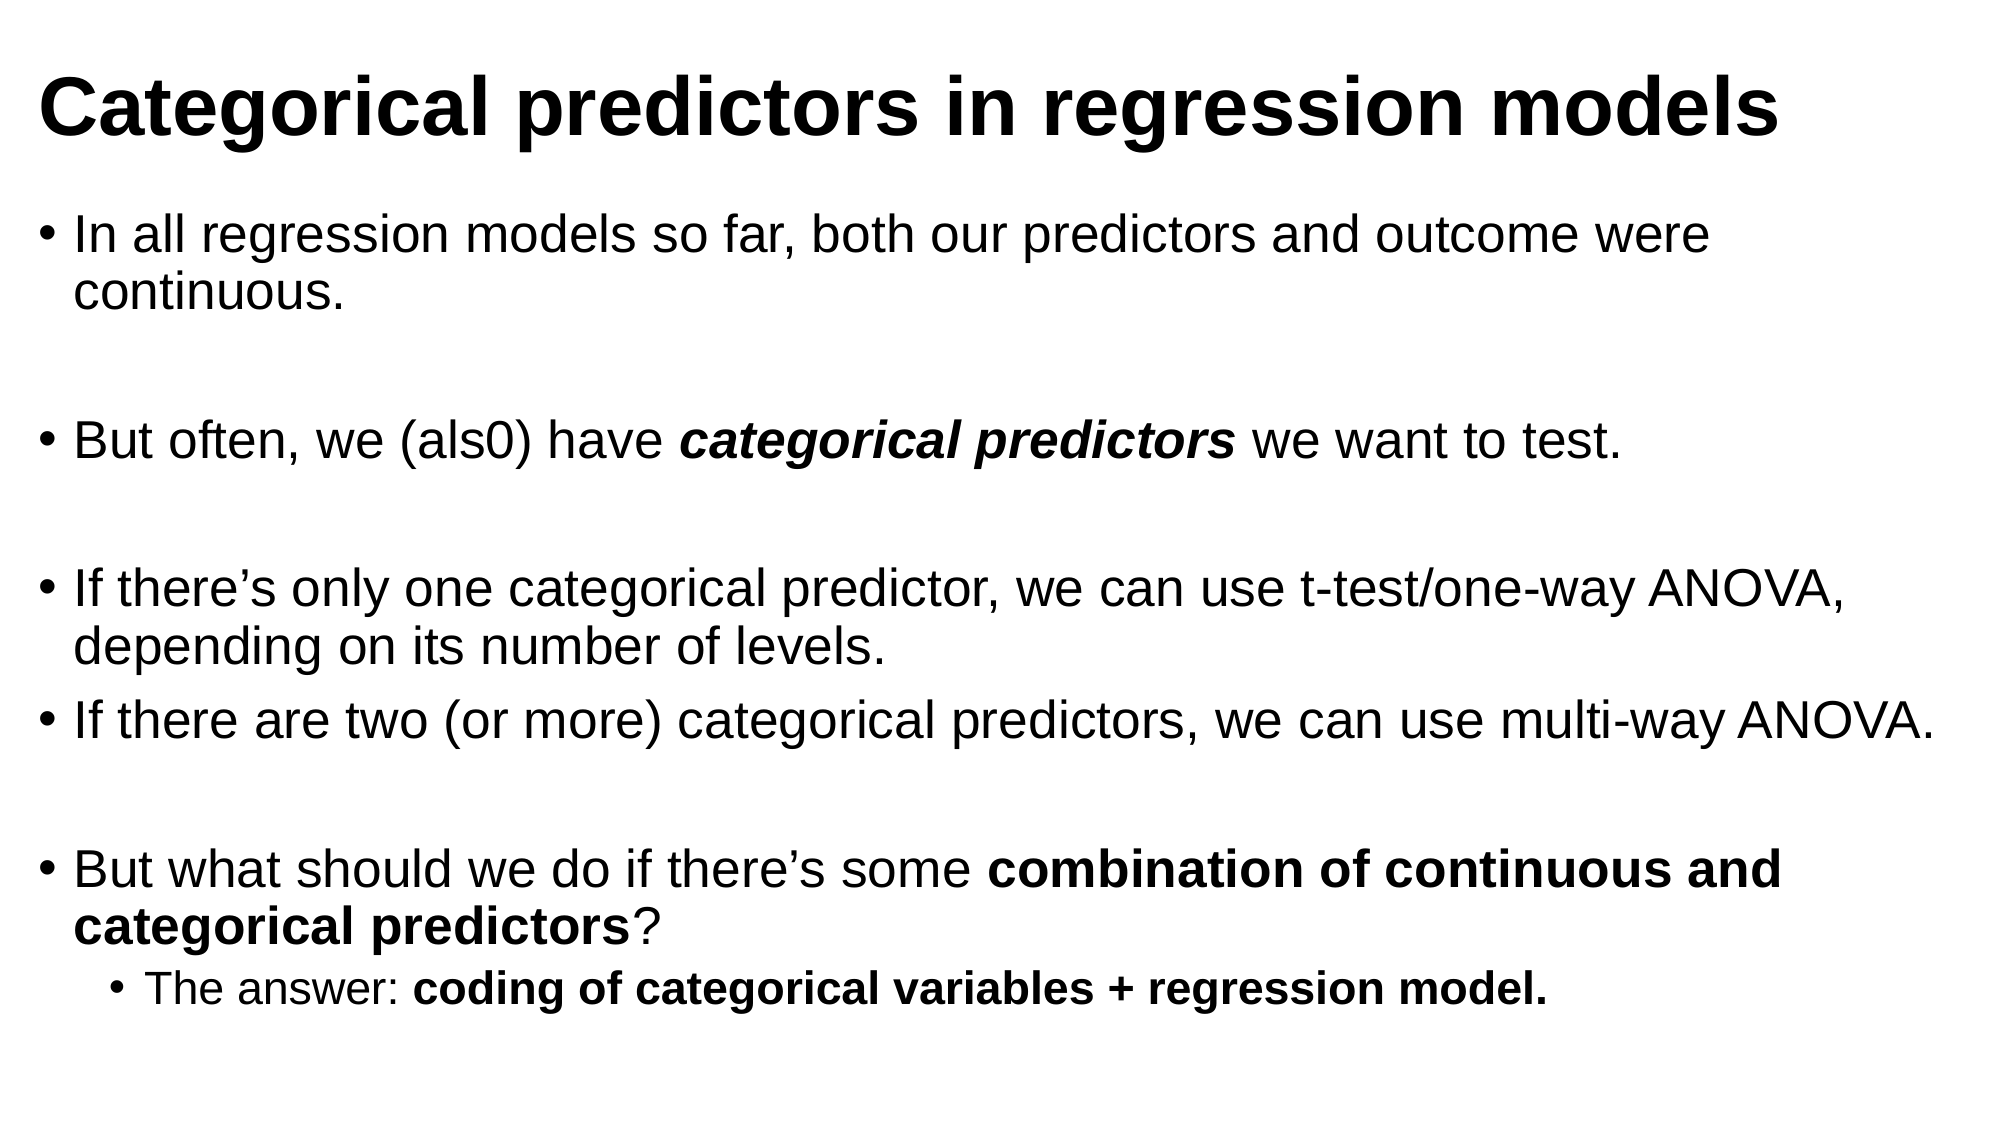

# Categorical predictors in regression models
In all regression models so far, both our predictors and outcome were continuous.

But often, we (als0) have categorical predictors we want to test.

If there’s only one categorical predictor, we can use t-test/one-way ANOVA, depending on its number of levels.
If there are two (or more) categorical predictors, we can use multi-way ANOVA.

But what should we do if there’s some combination of continuous and categorical predictors?
The answer: coding of categorical variables + regression model.